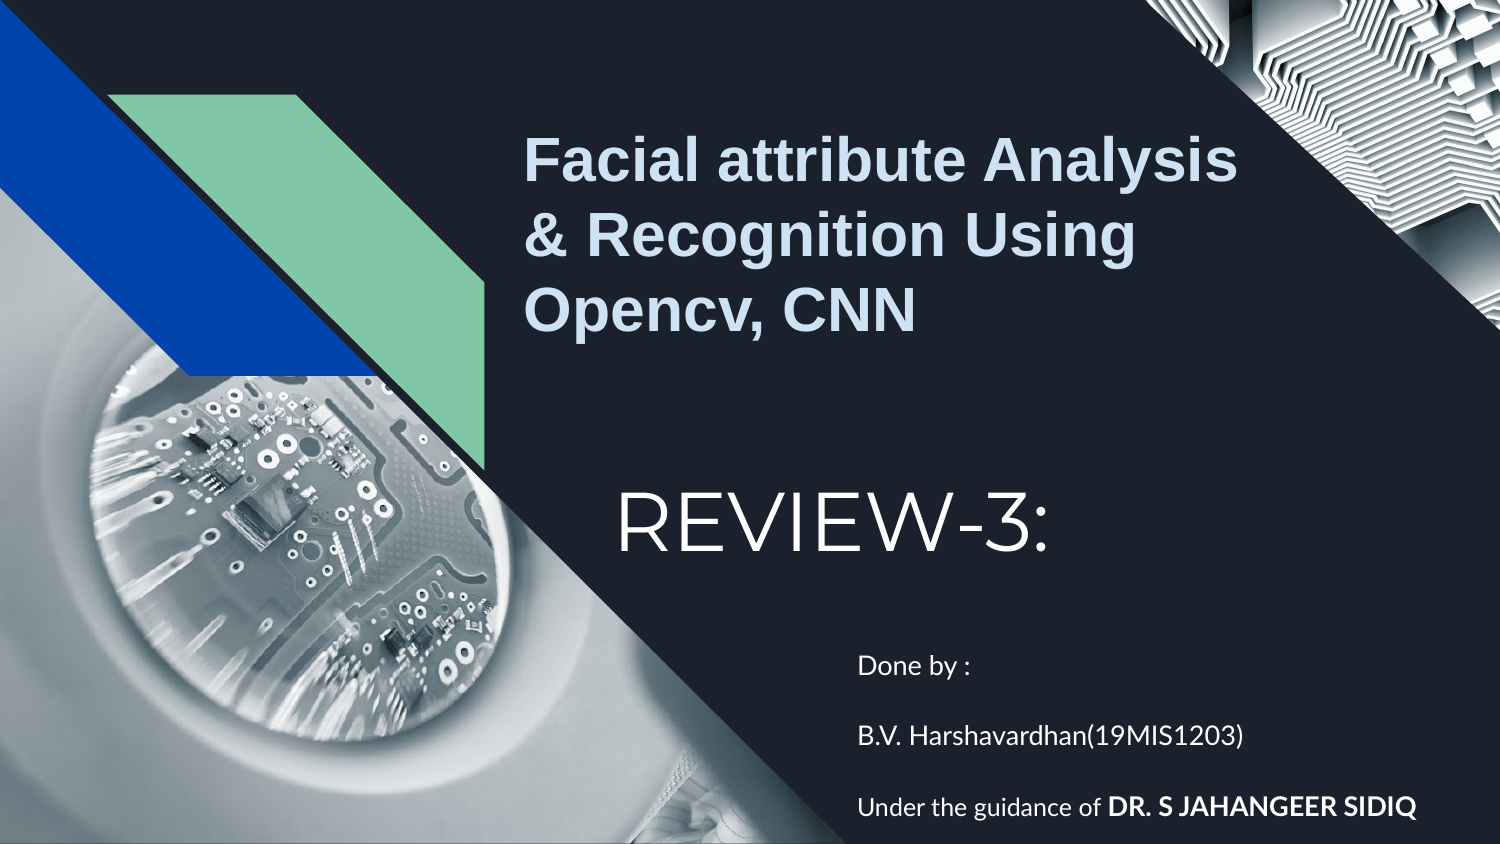

Facial attribute Analysis & Recognition Using Opencv, CNN
# REVIEW-3:
Done by :
B.V. Harshavardhan(19MIS1203)
Under the guidance of DR. S JAHANGEER SIDIQ